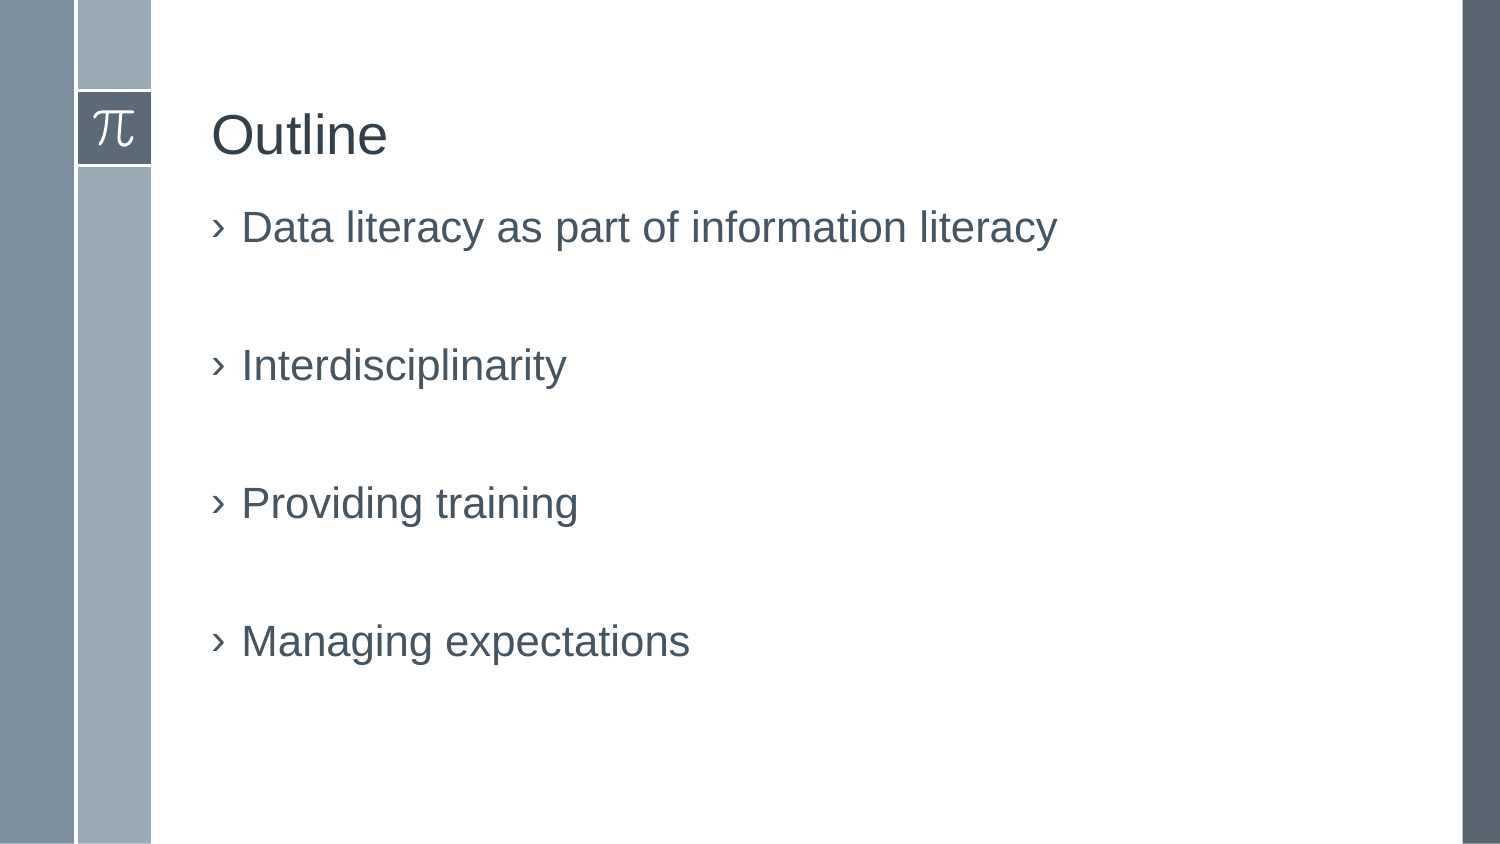

# Outline
Data literacy as part of information literacy

Interdisciplinarity

Providing training

Managing expectations